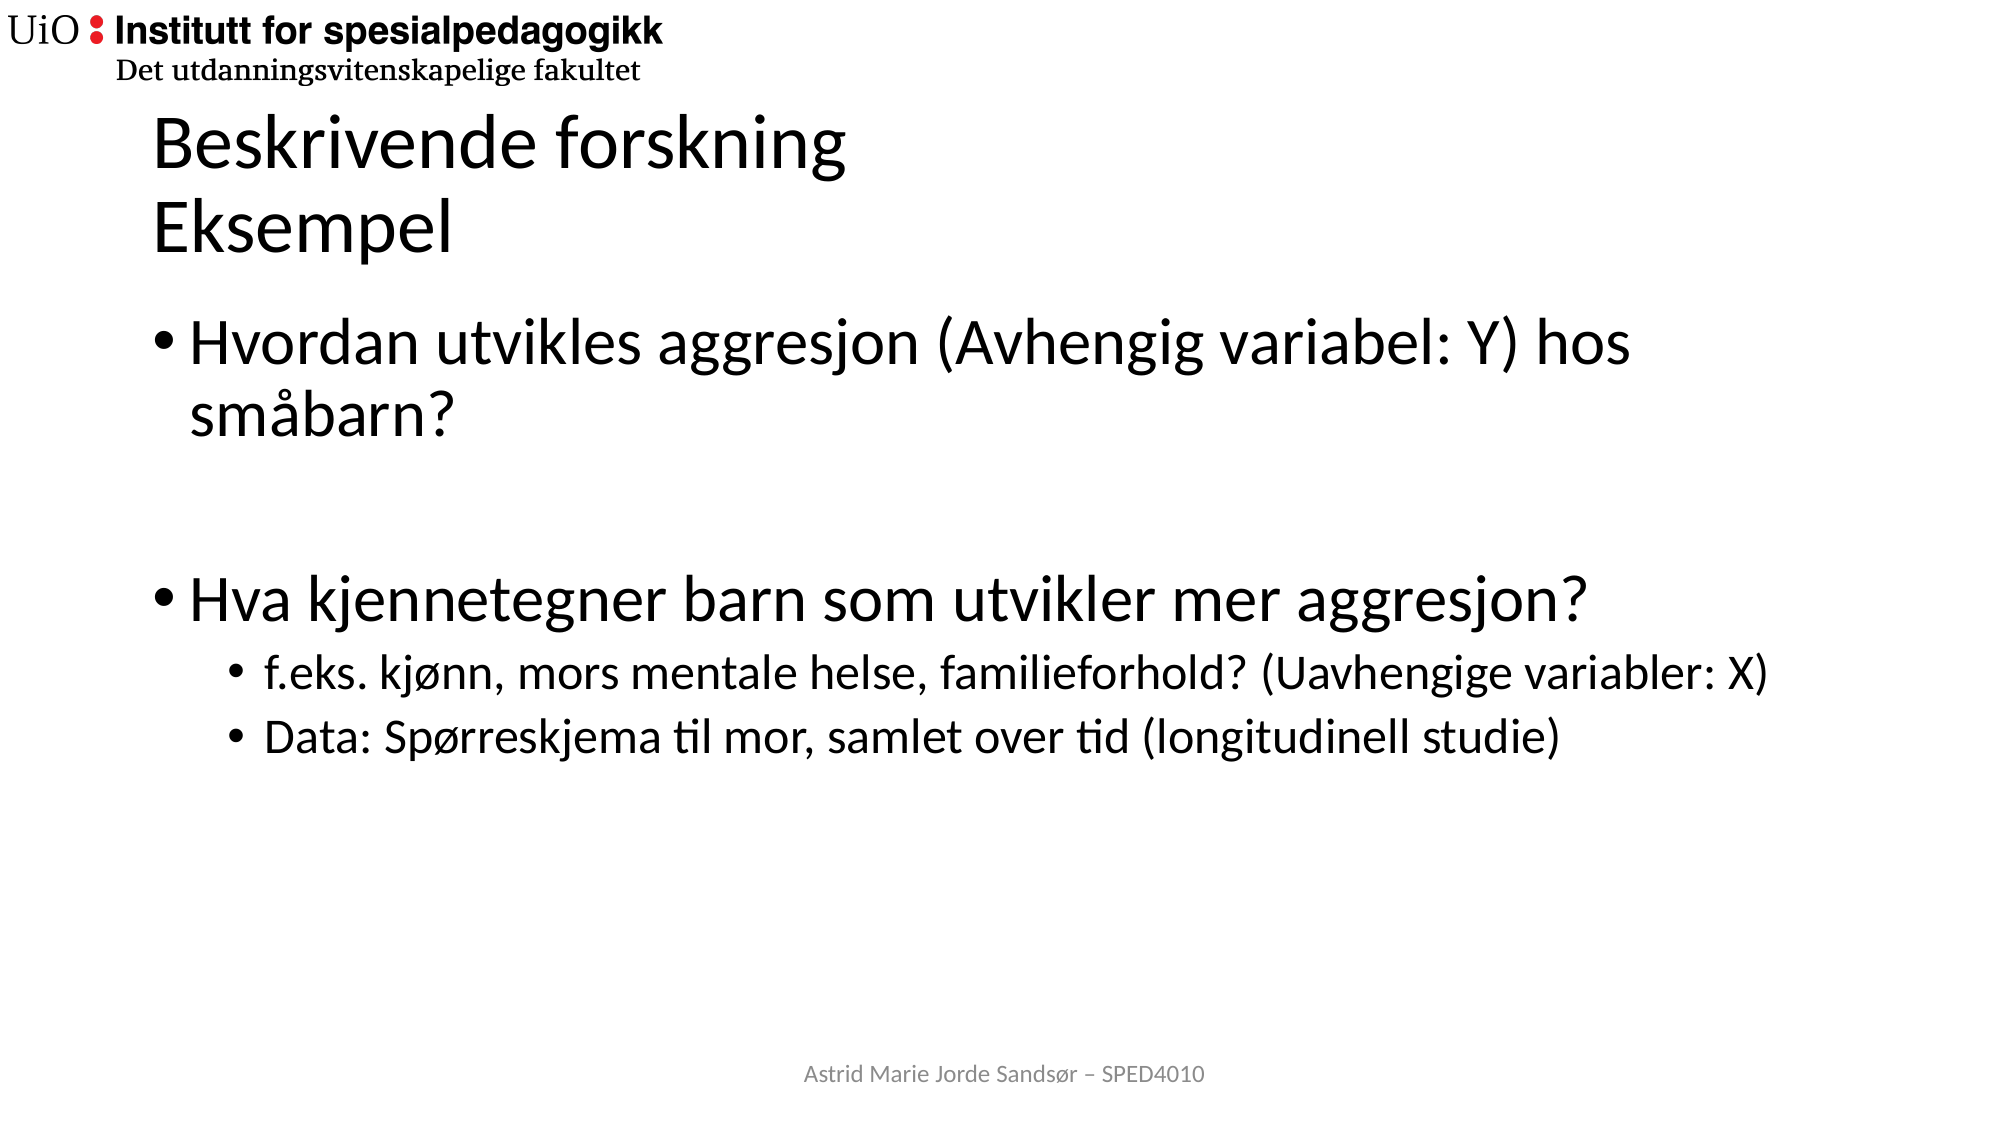

# Beskrivende forskning Eksempel
Hvordan utvikles aggresjon (Avhengig variabel: Y) hos småbarn?

Hva kjennetegner barn som utvikler mer aggresjon?
f.eks. kjønn, mors mentale helse, familieforhold? (Uavhengige variabler: X)
Data: Spørreskjema til mor, samlet over tid (longitudinell studie)

Astrid Marie Jorde Sandsør – SPED4010